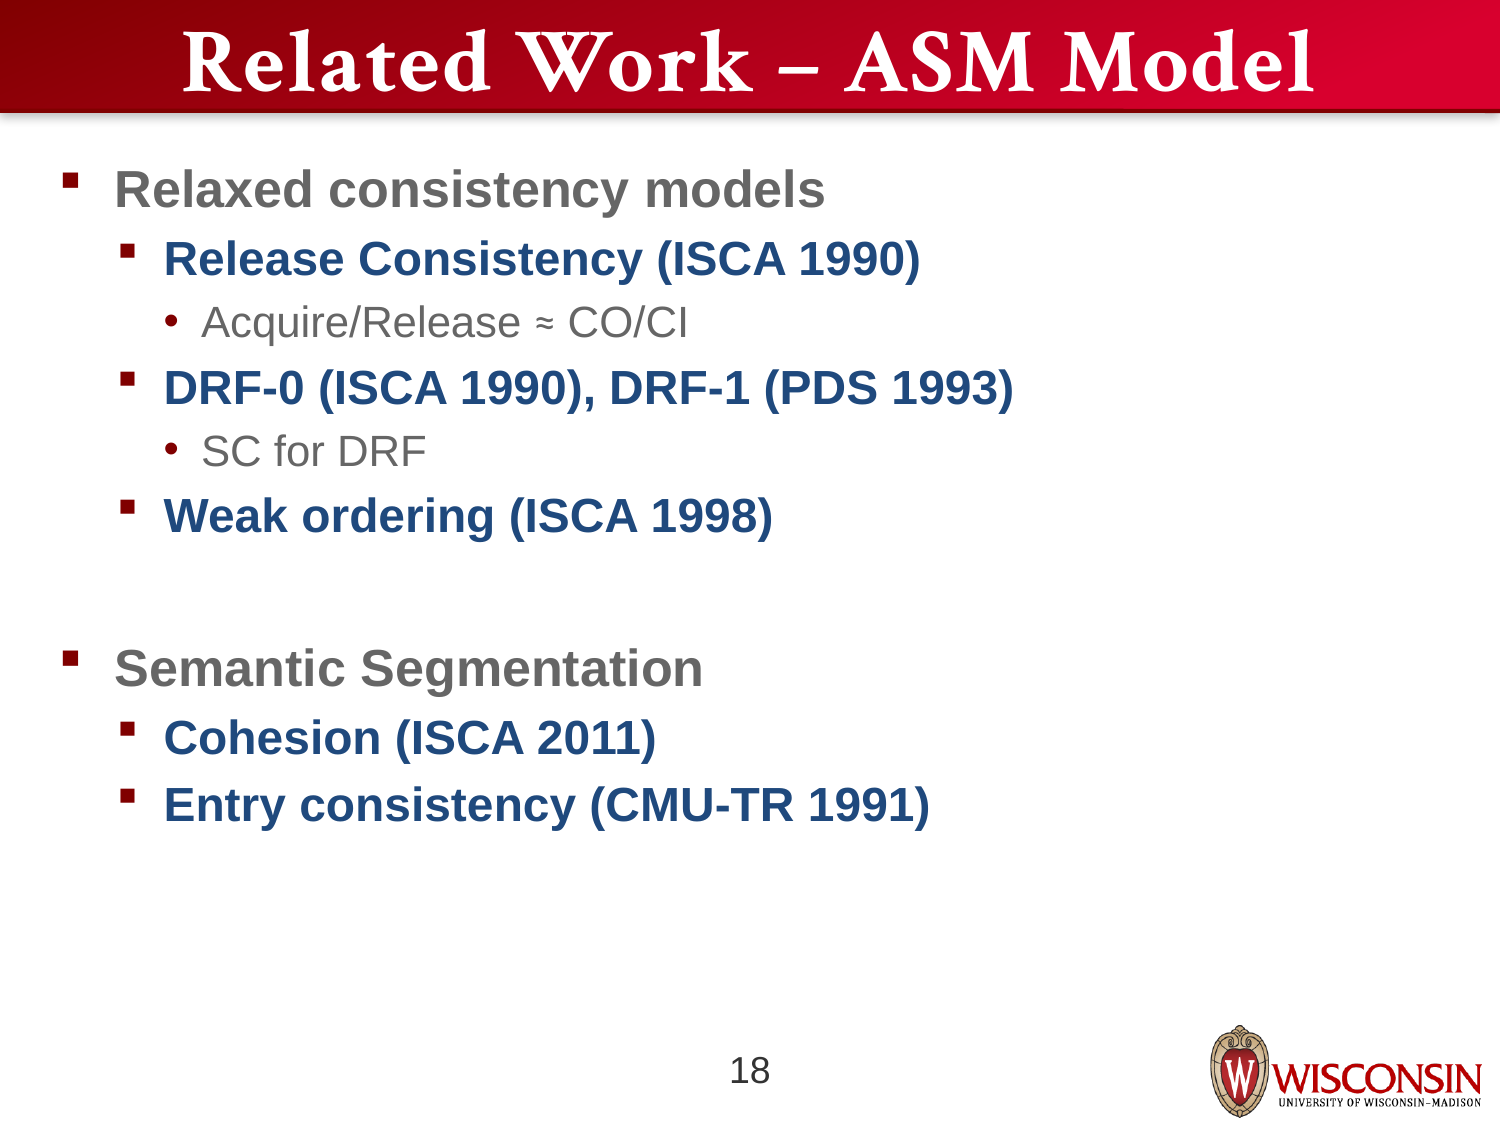

# Related Work – ASM Model
Relaxed consistency models
Release Consistency (ISCA 1990)
Acquire/Release ≈ CO/CI
DRF-0 (ISCA 1990), DRF-1 (PDS 1993)
SC for DRF
Weak ordering (ISCA 1998)

Semantic Segmentation
Cohesion (ISCA 2011)
Entry consistency (CMU-TR 1991)